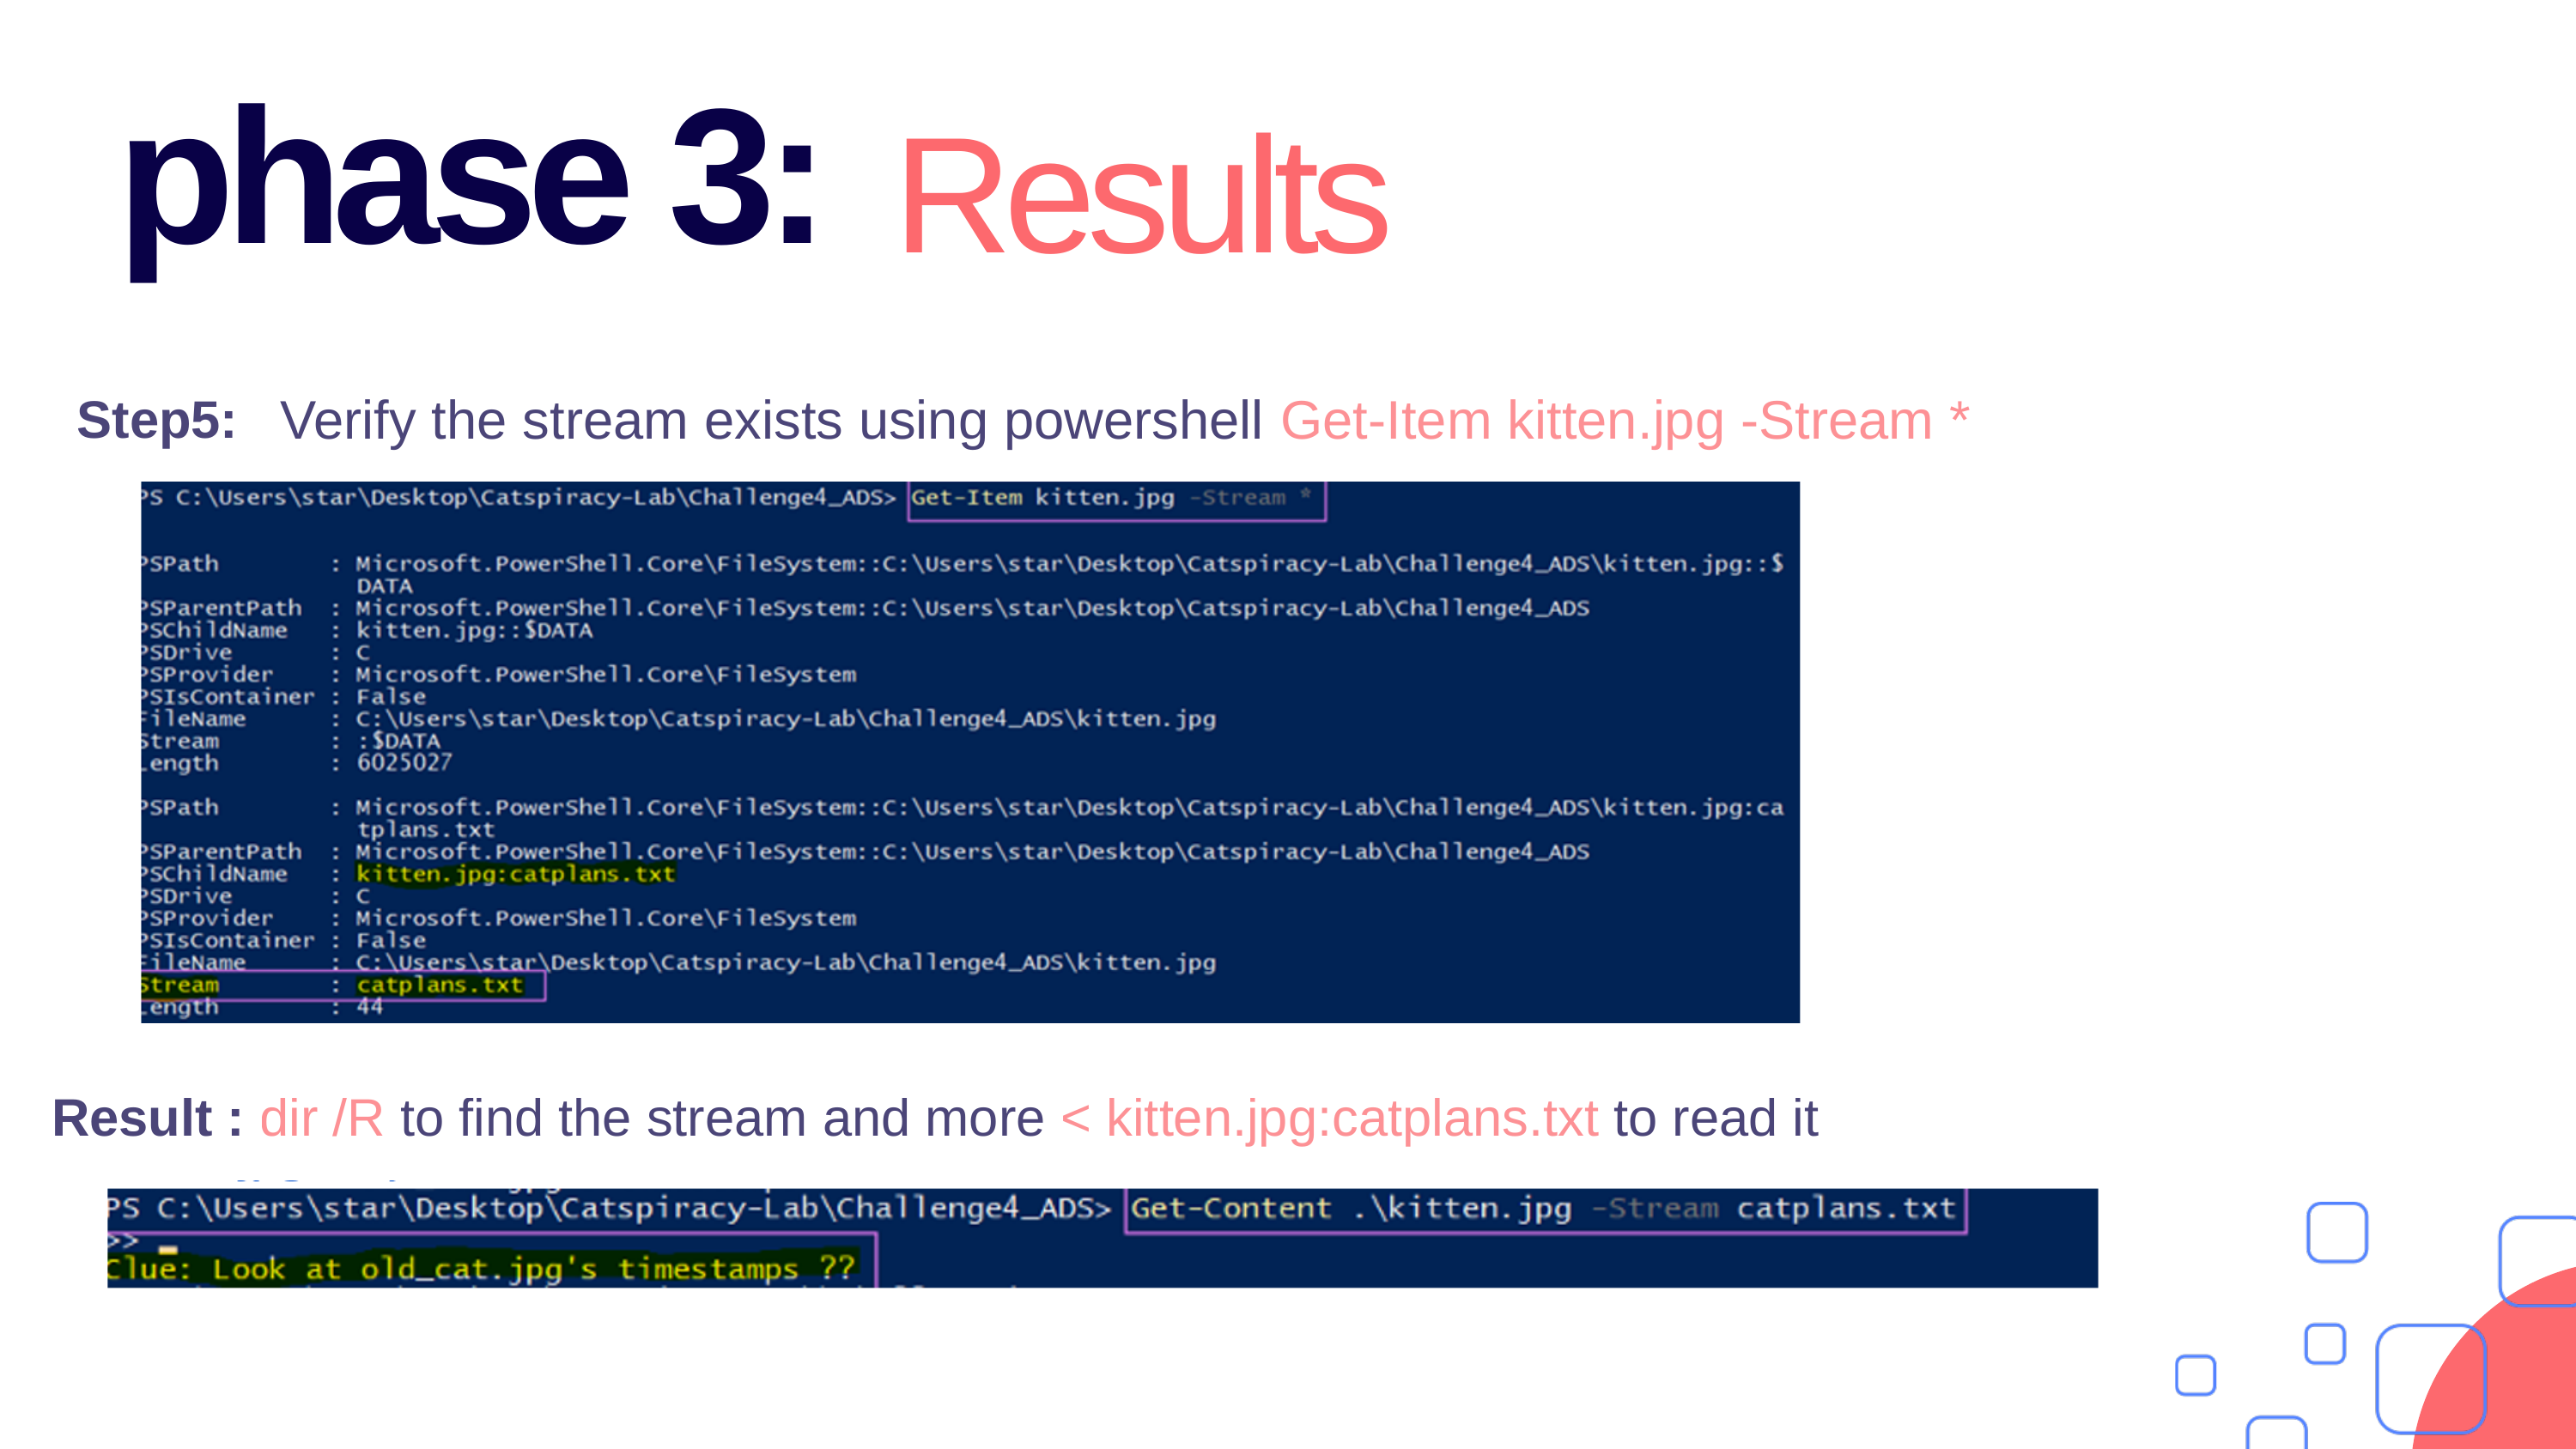

phase 3:
Results
Verify the stream exists using powershell Get-Item kitten.jpg -Stream *

Step5:

Result : dir /R to find the stream and more < kitten.jpg:catplans.txt to read it